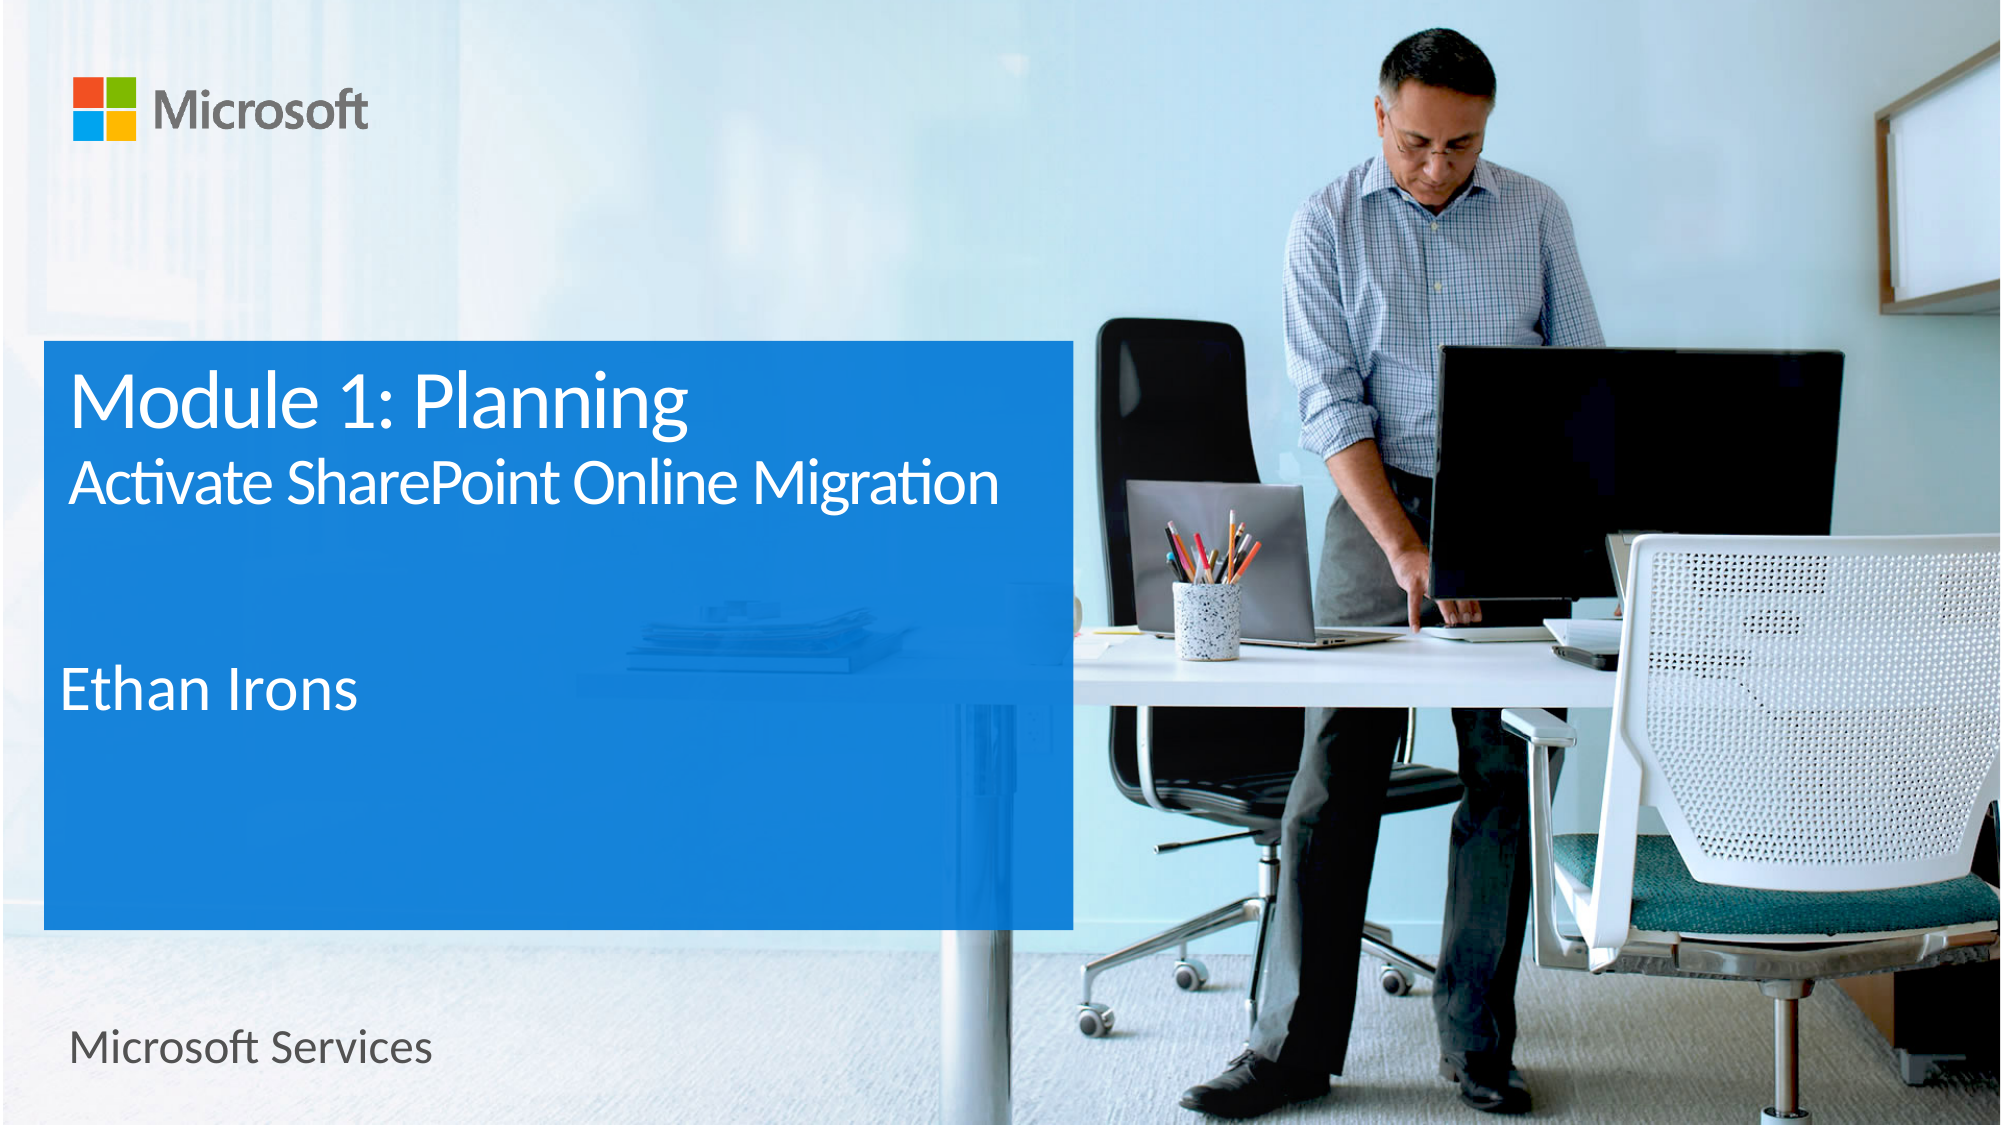

# Module 1: Planning Activate SharePoint Online Migration
Ethan Irons